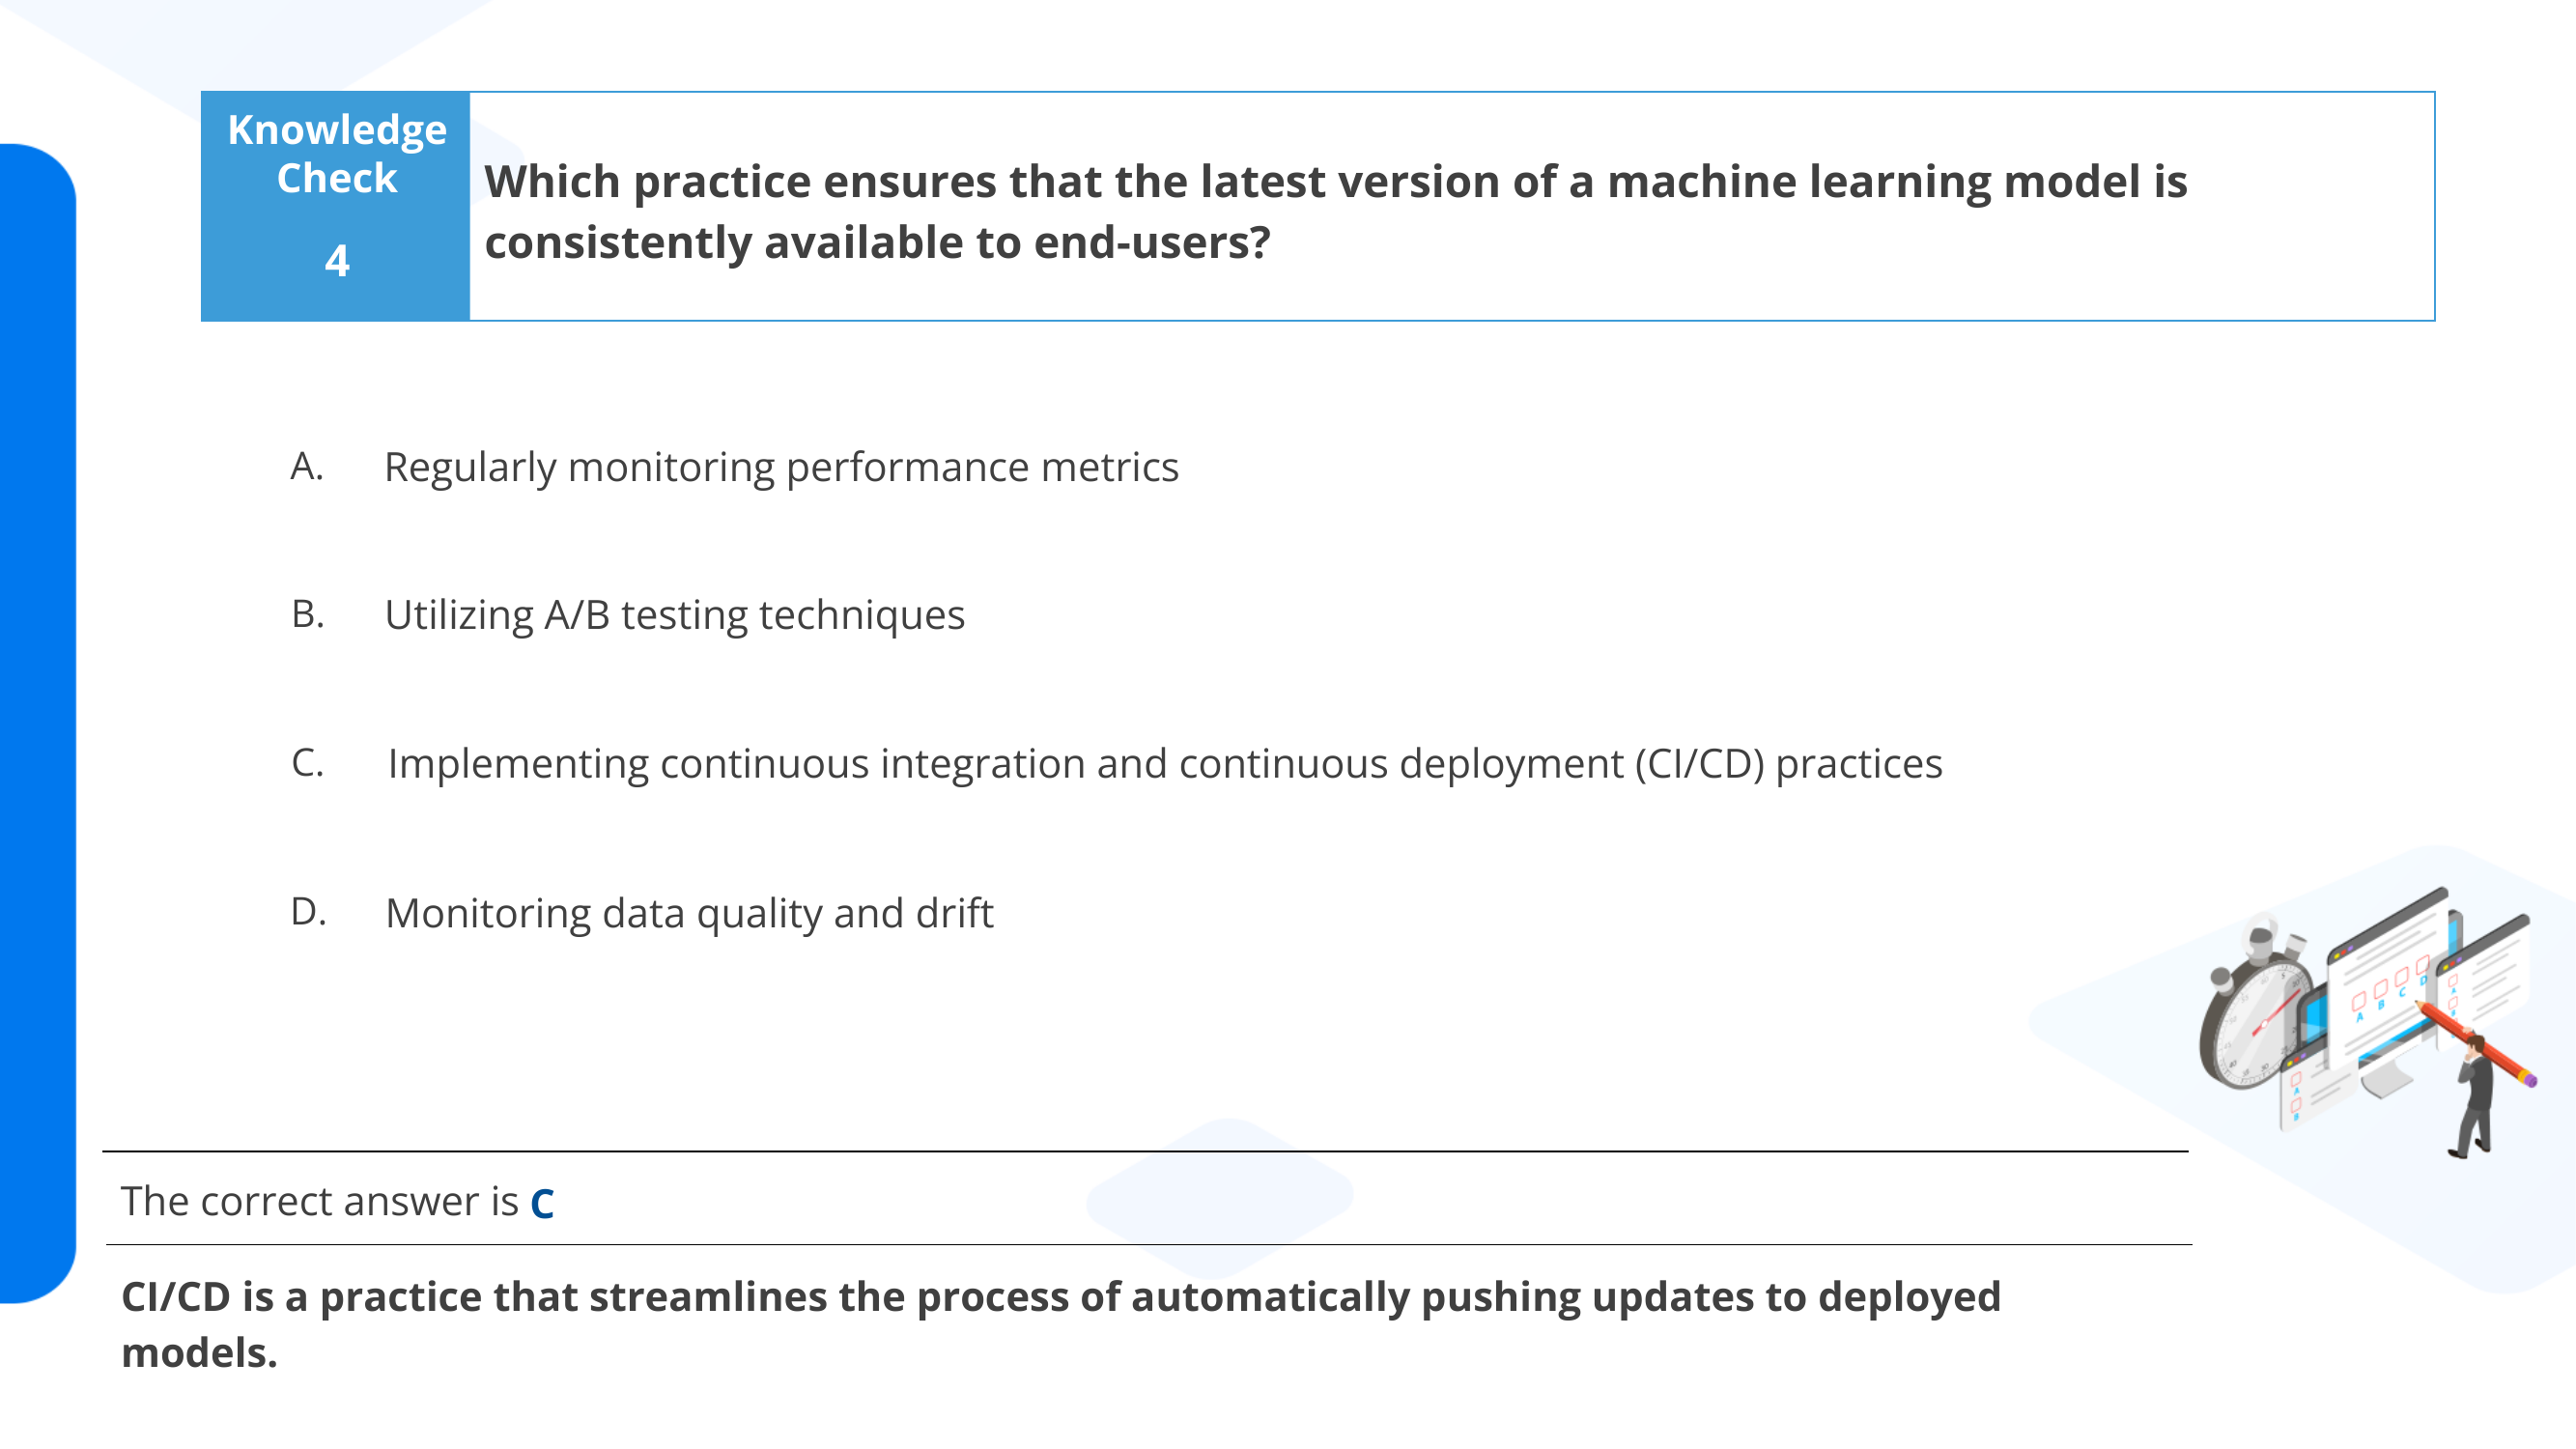

Which practice ensures that the latest version of a machine learning model is consistently available to end-users?
4
Regularly monitoring performance metrics

Utilizing A/B testing techniques

Implementing continuous integration and continuous deployment (CI/CD) practices
Monitoring data quality and drift

C
CI/CD is a practice that streamlines the process of automatically pushing updates to deployed models.